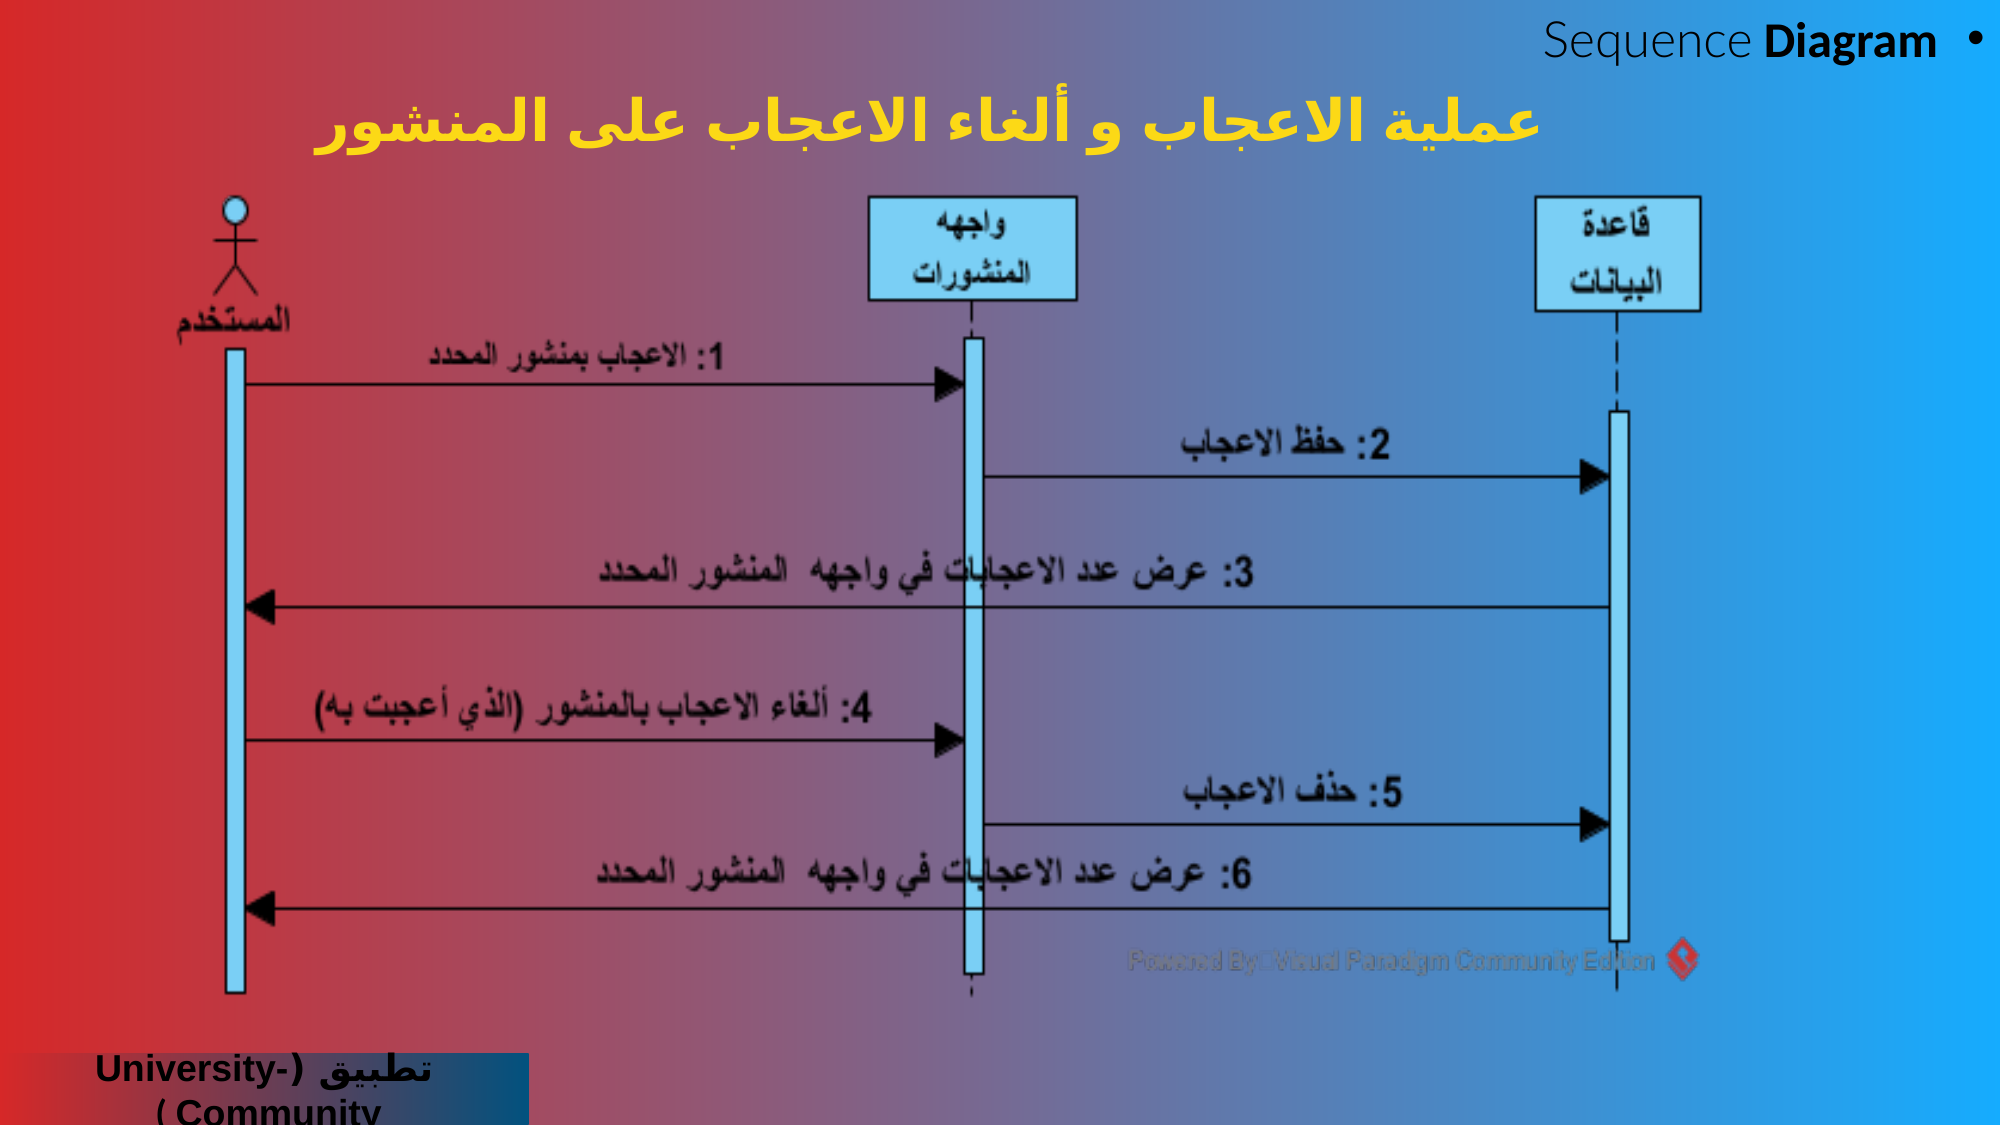

Sequence Diagram

عملية الاعجاب و ألغاء الاعجاب على المنشور

تطبيق (University-Community )